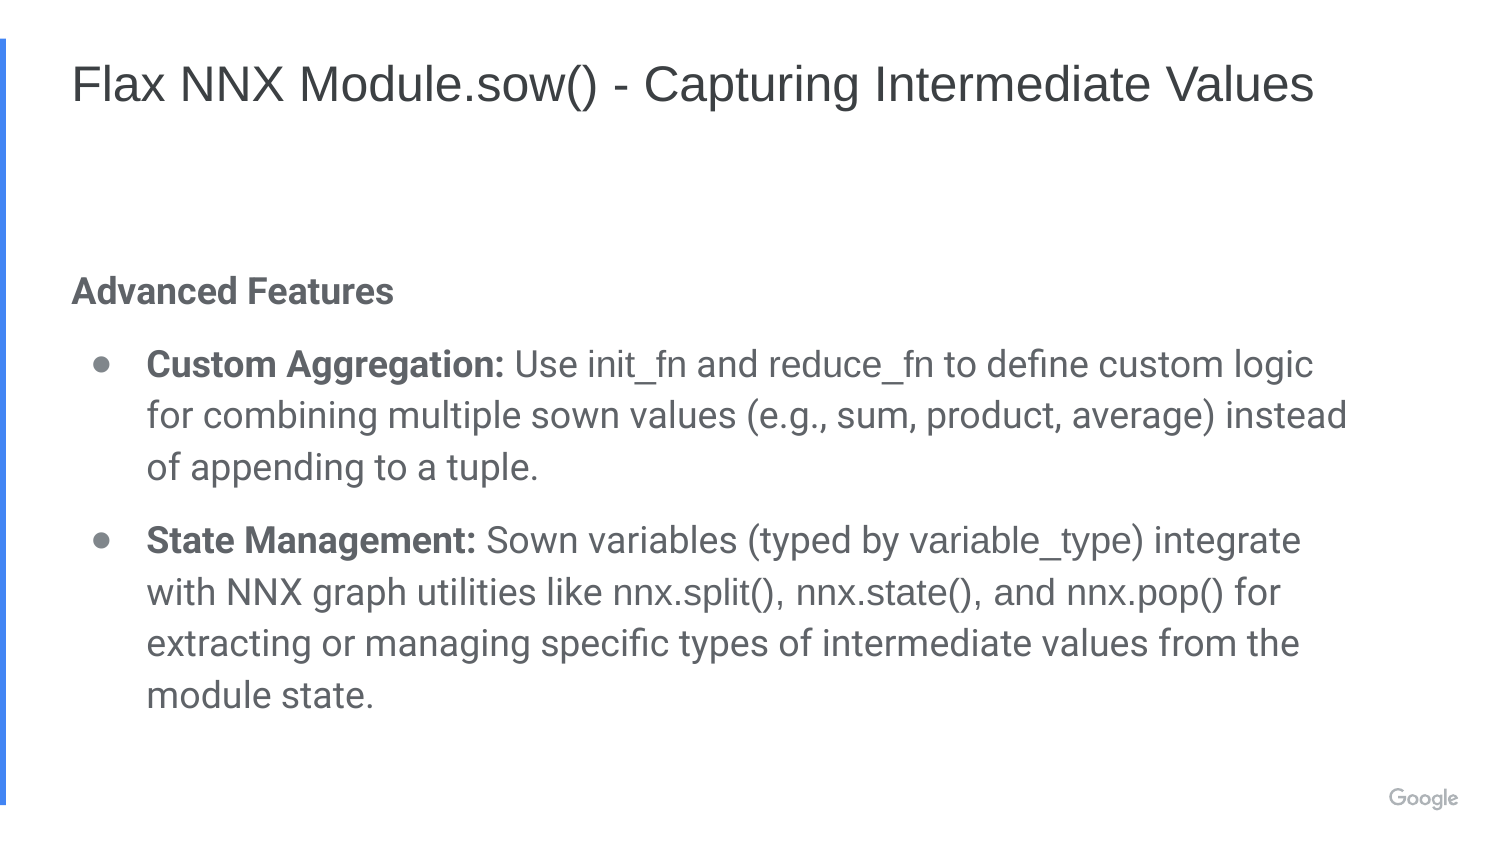

# Flax NNX Module.sow() - Capturing Intermediate Values
Advanced Features
Custom Aggregation: Use init_fn and reduce_fn to define custom logic for combining multiple sown values (e.g., sum, product, average) instead of appending to a tuple.
State Management: Sown variables (typed by variable_type) integrate with NNX graph utilities like nnx.split(), nnx.state(), and nnx.pop() for extracting or managing specific types of intermediate values from the module state.